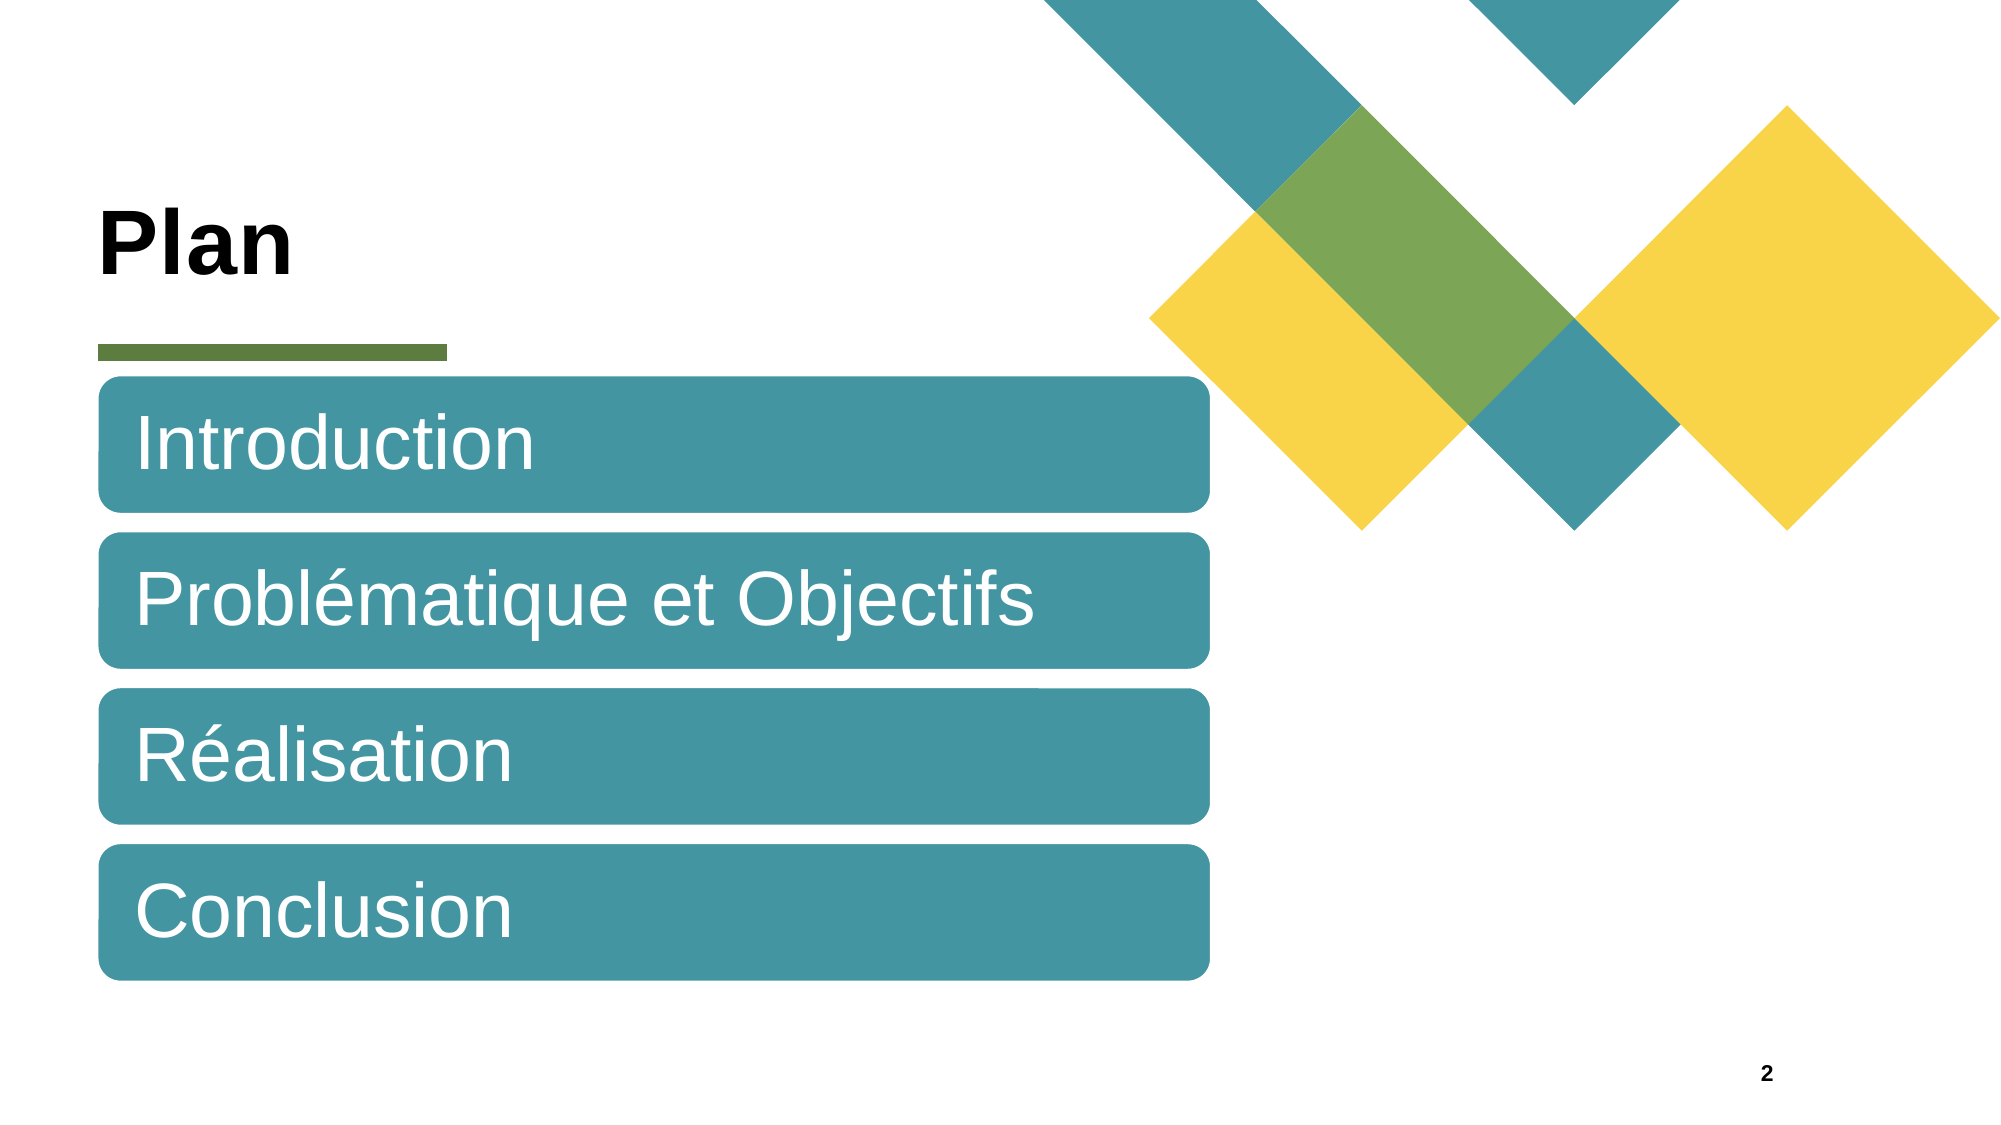

# Plan
Introduction
Problématique et Objectifs
Réalisation
Conclusion
2